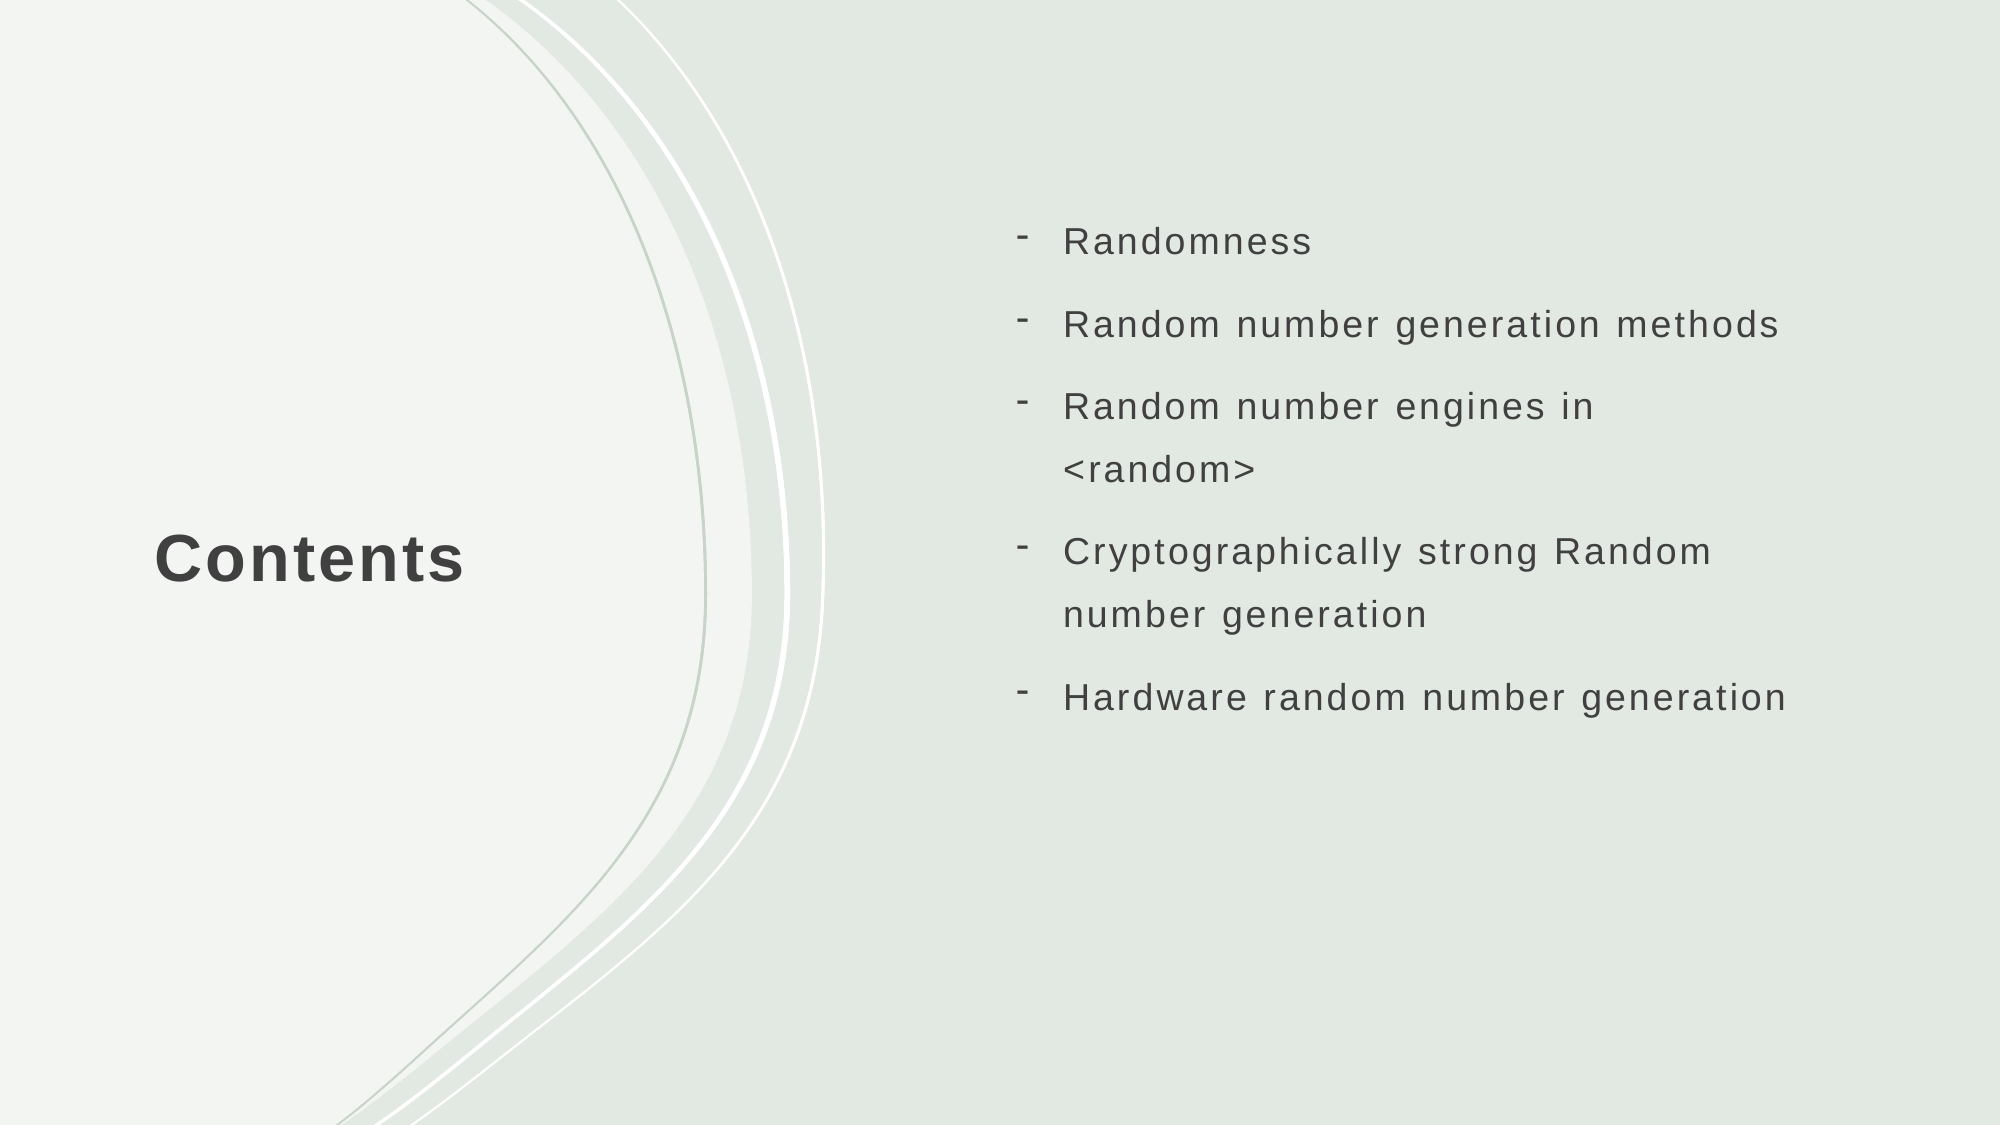

Randomness
Random number generation methods
Random number engines in <random>
Cryptographically strong Random number generation
Hardware random number generation

# Contents